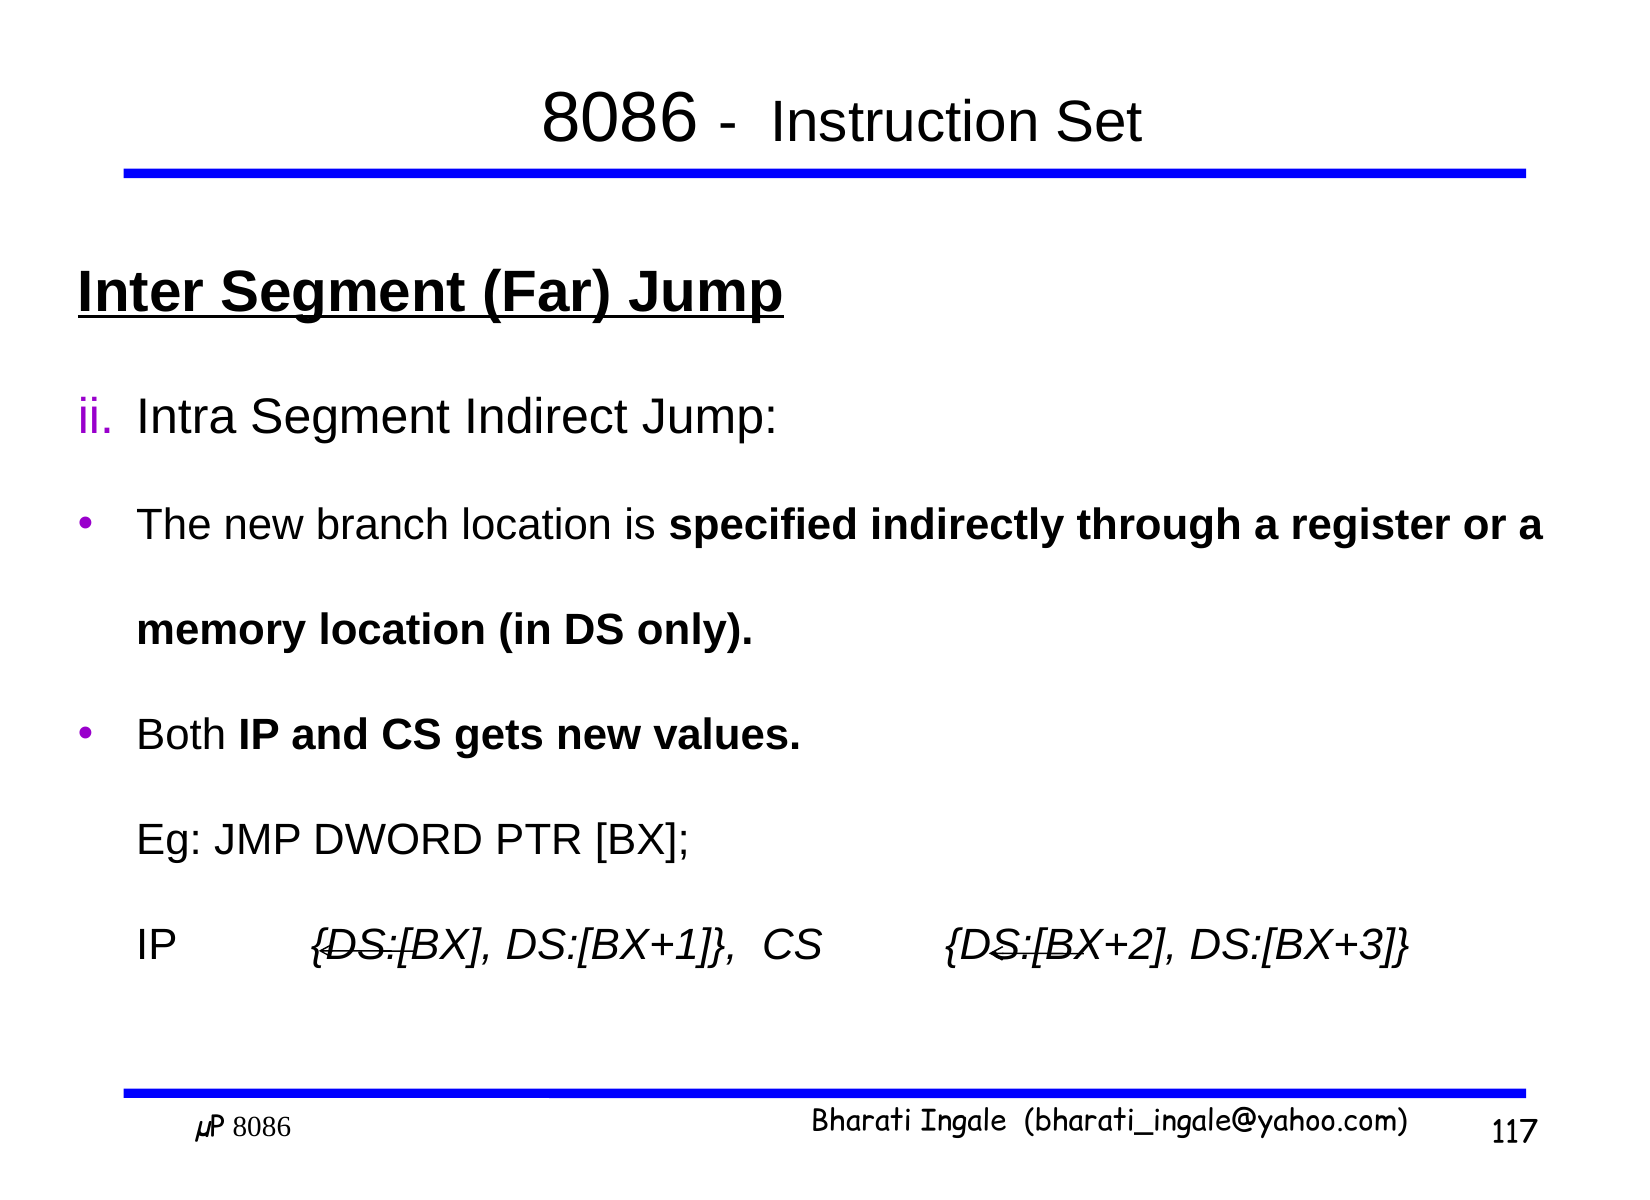

# 8086 -  Instruction Set
Inter Segment (Far) Jump
Intra Segment Indirect Jump:
The new branch location is specified indirectly through a register or a memory location (in DS only).
Both IP and CS gets new values.
	Eg: JMP DWORD PTR [BX];
	IP	  {DS:[BX], DS:[BX+1]},  CS          {DS:[BX+2], DS:[BX+3]}
117